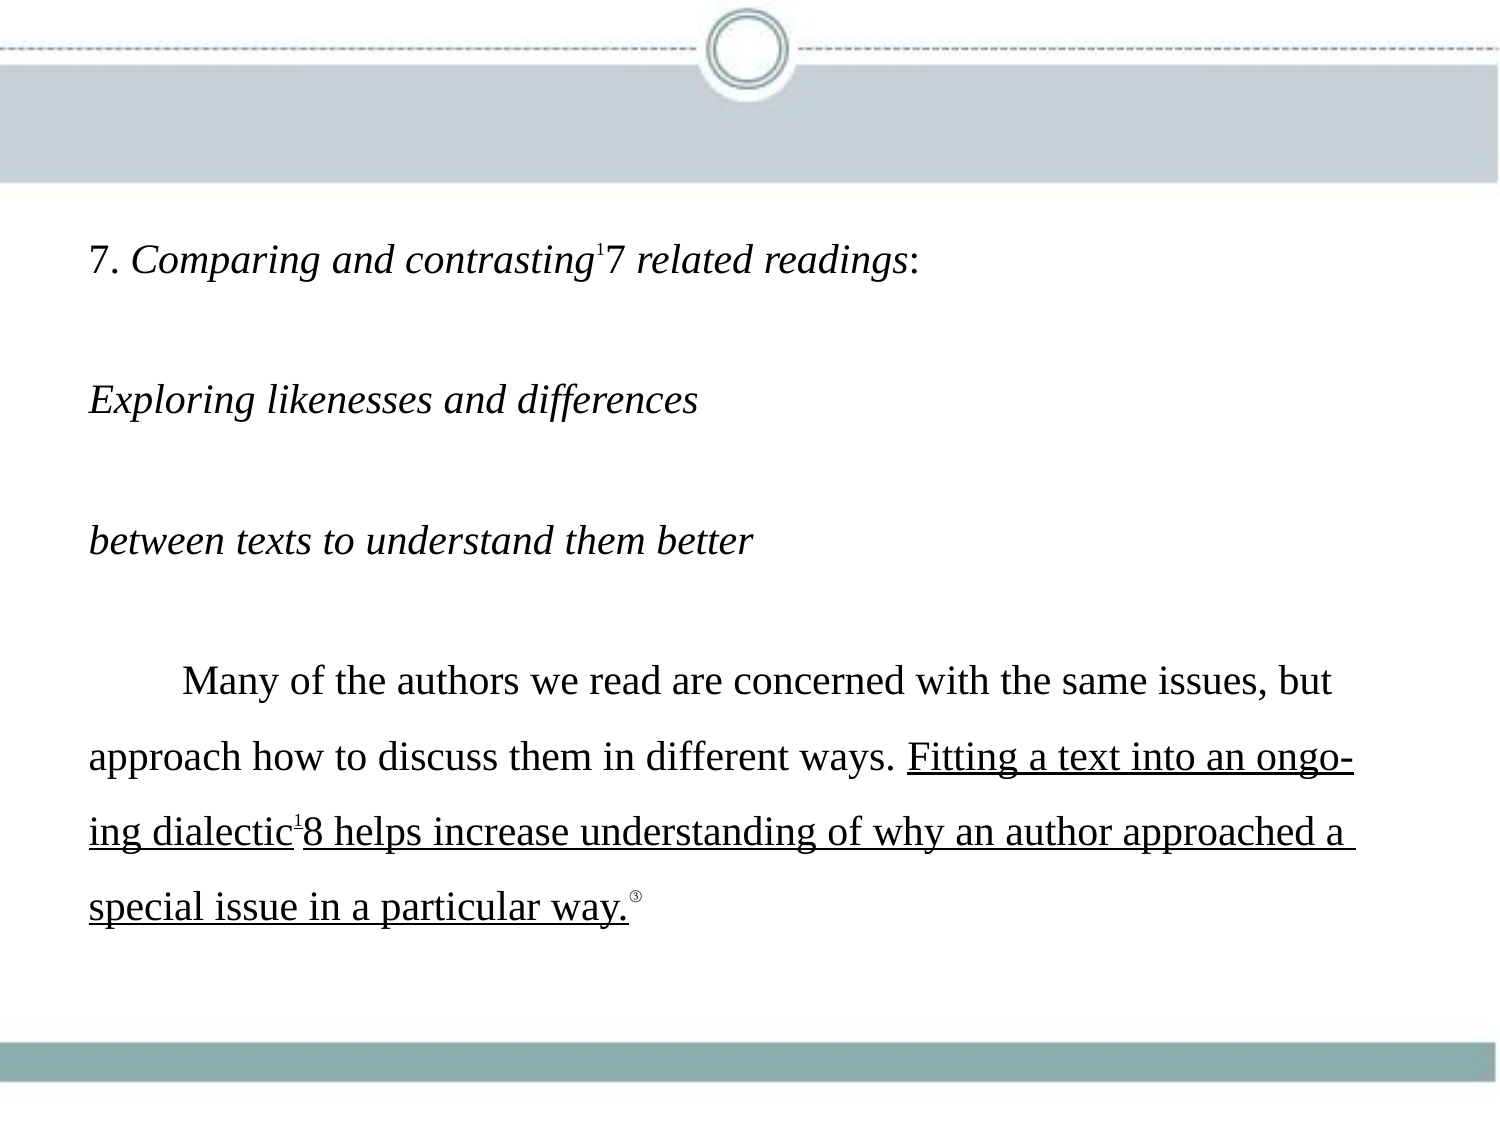

7. Comparing and contrasting17 related readings:
Exploring likenesses and differences
between texts to understand them better
　　Many of the authors we read are concerned with the same issues, but
approach how to discuss them in different ways. Fitting a text into an ongo-
ing dialectic18 helps increase understanding of why an author approached a
special issue in a particular way.③